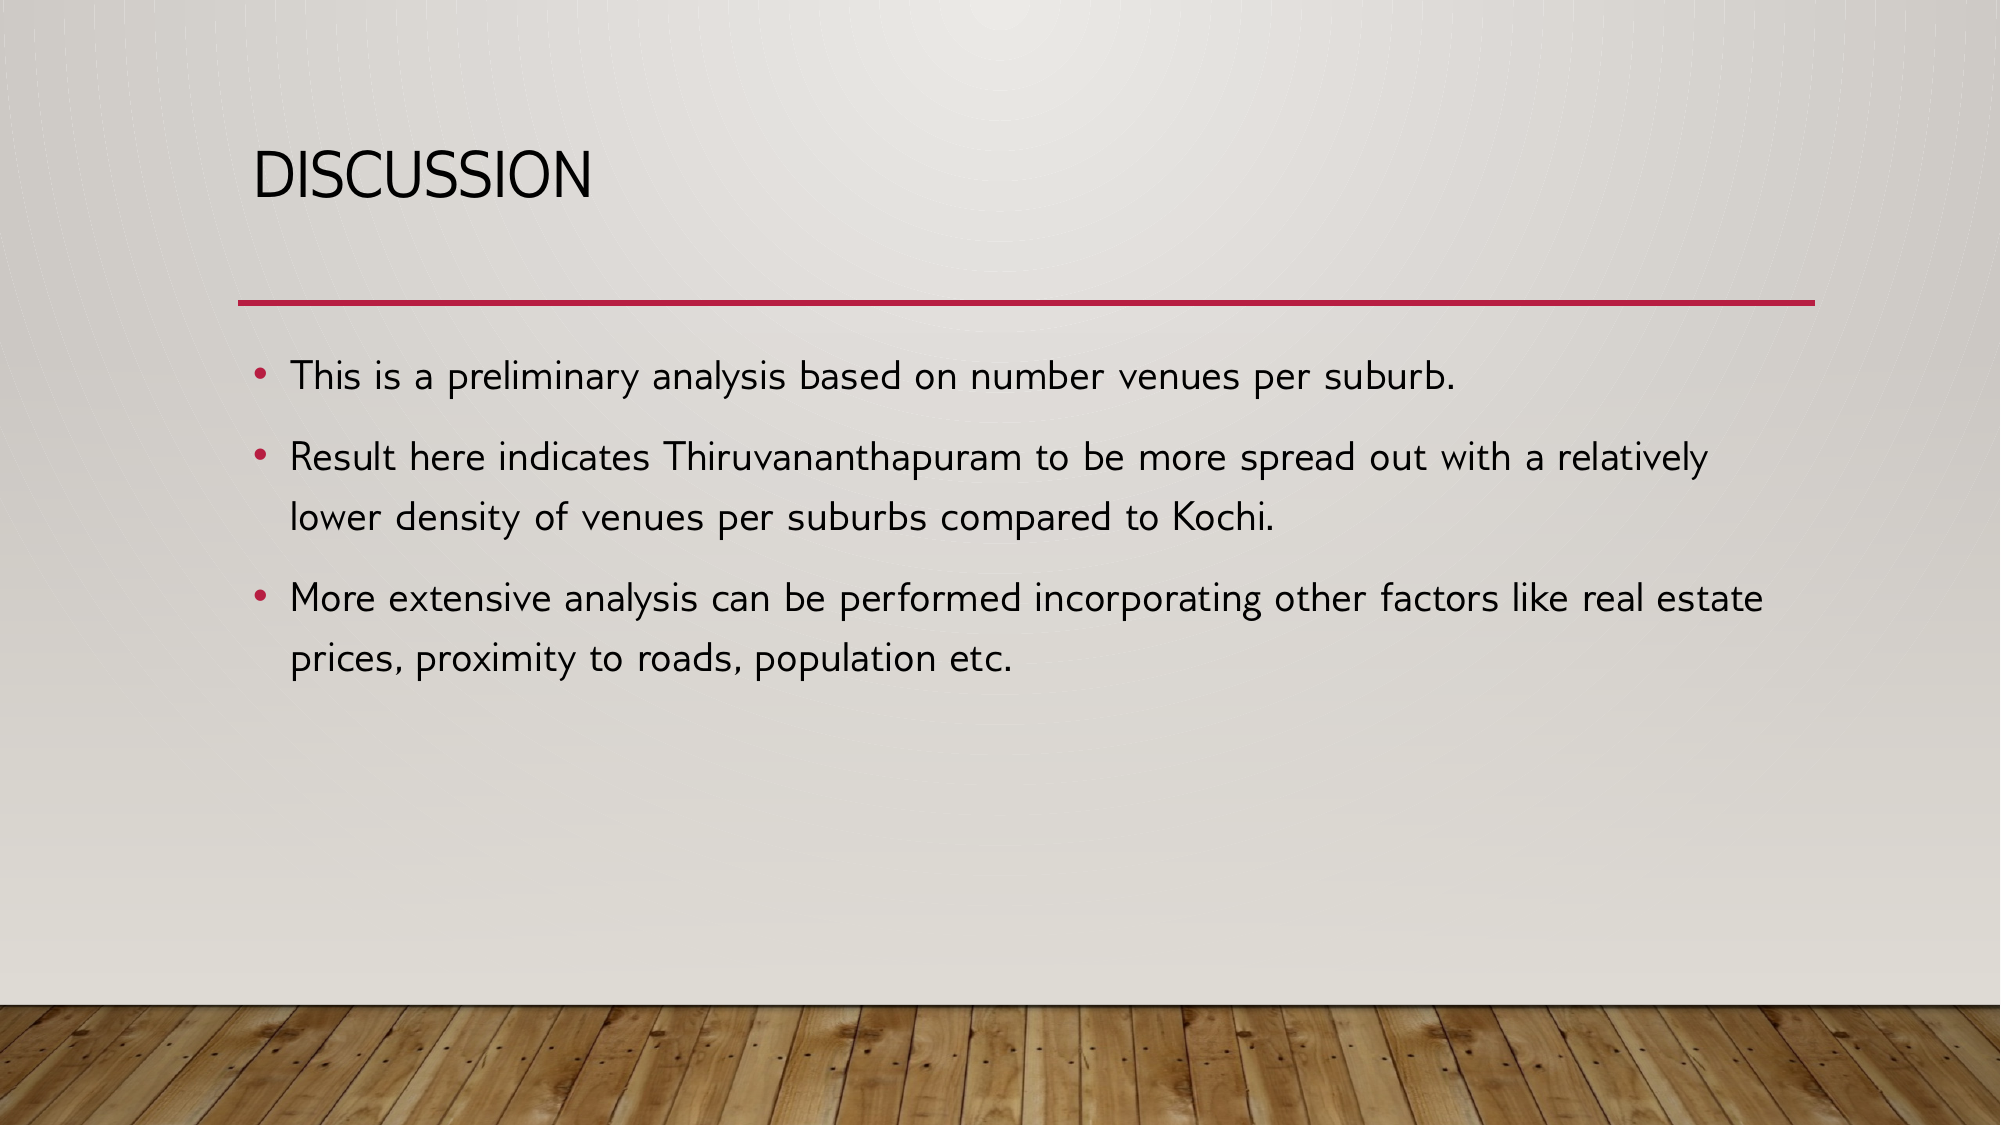

# Discussion
This is a preliminary analysis based on number venues per suburb.
Result here indicates Thiruvananthapuram to be more spread out with a relatively lower density of venues per suburbs compared to Kochi.
More extensive analysis can be performed incorporating other factors like real estate prices, proximity to roads, population etc.